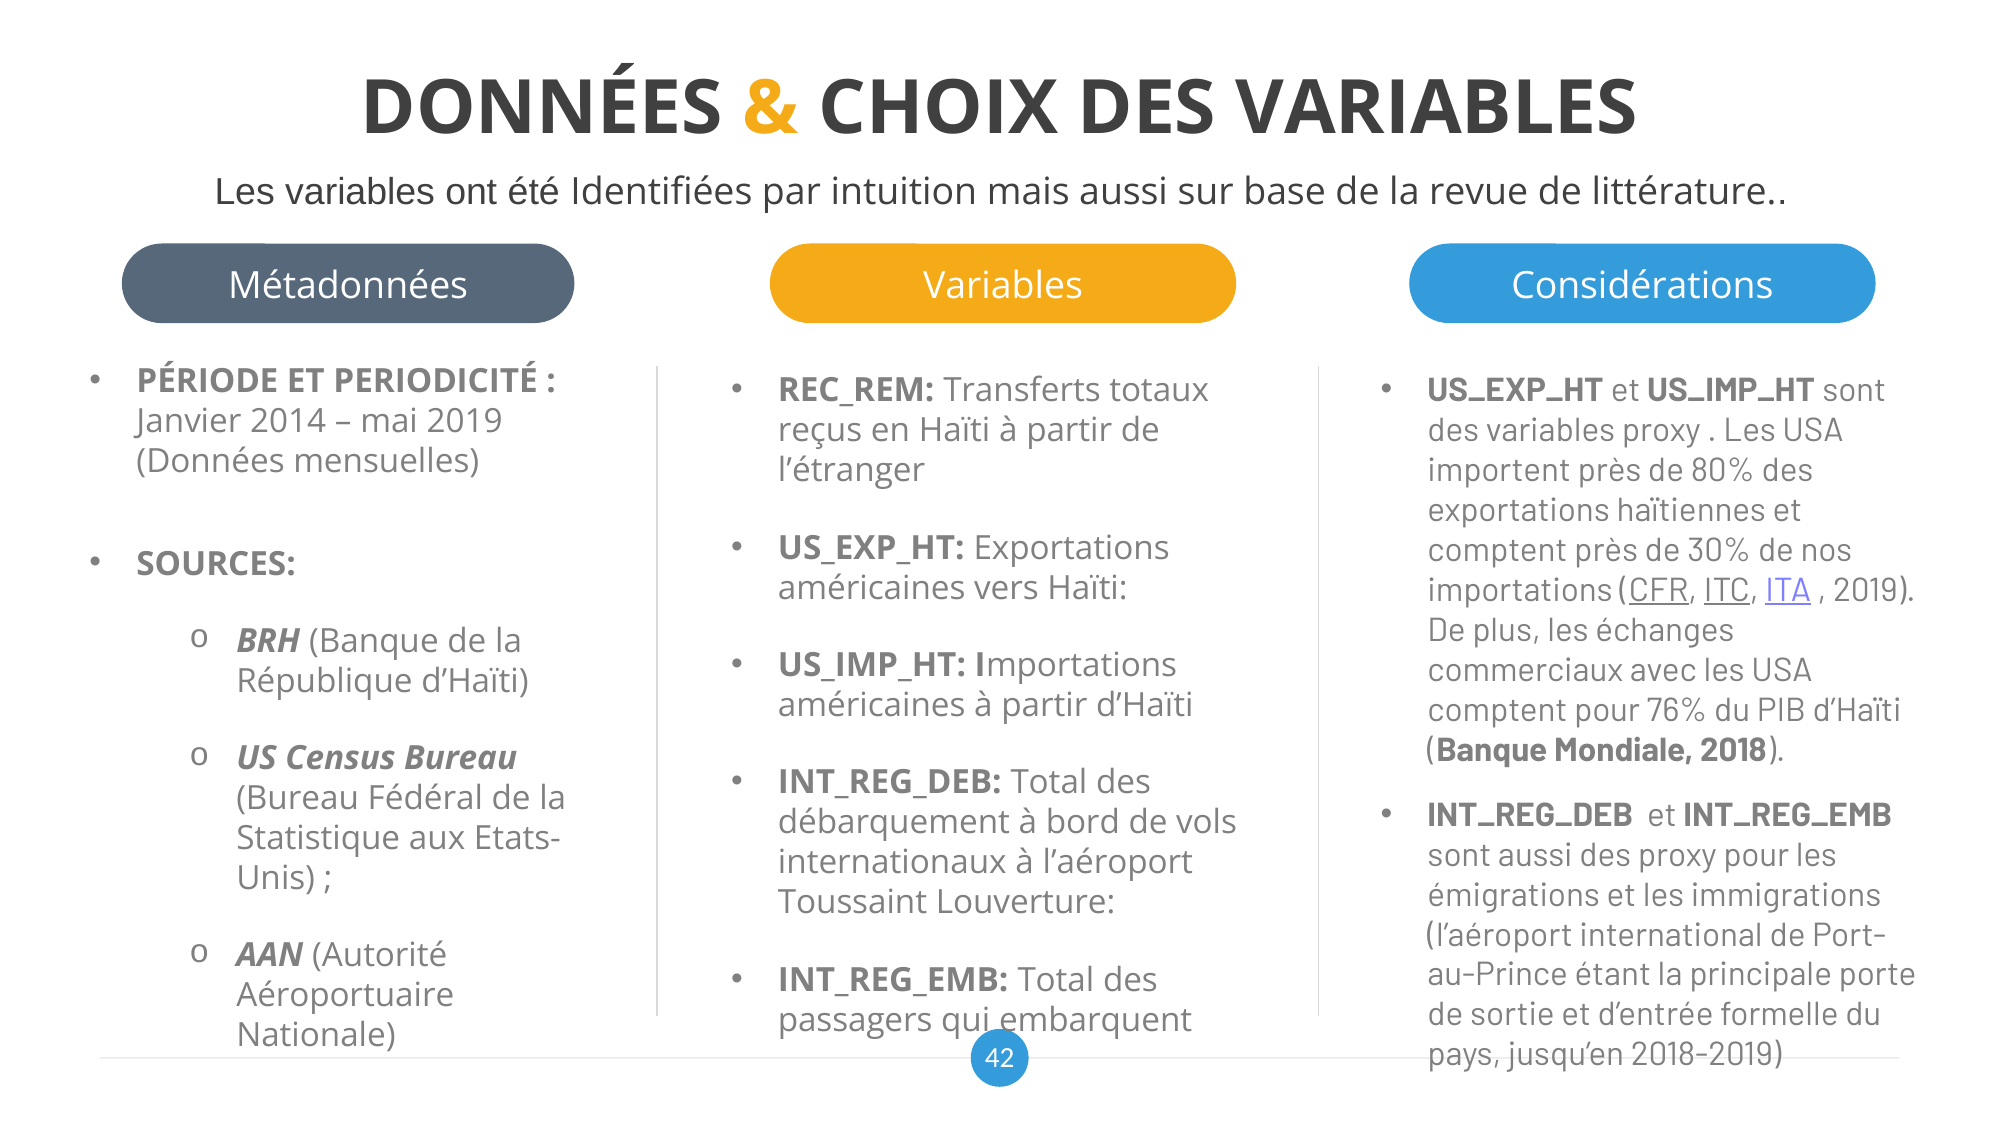

# DONNÉES & CHOIX DES VARIABLES
Les variables ont été Identifiées par intuition mais aussi sur base de la revue de littérature..
Métadonnées
Variables
Considérations
PÉRIODE ET PERIODICITÉ :
Janvier 2014 – mai 2019 (Données mensuelles)
SOURCES:
BRH (Banque de la République d’Haïti)
US Census Bureau (Bureau Fédéral de la Statistique aux Etats-Unis) ;
AAN (Autorité Aéroportuaire Nationale)
REC_REM: Transferts totaux reçus en Haïti à partir de l’étranger
US_EXP_HT: Exportations américaines vers Haïti:
US_IMP_HT: Importations américaines à partir d’Haïti
INT_REG_DEB: Total des débarquement à bord de vols internationaux à l’aéroport Toussaint Louverture:
INT_REG_EMB: Total des passagers qui embarquent
US_EXP_HT et US_IMP_HT sont des variables proxy . Les USA importent près de 80% des exportations haïtiennes et comptent près de 30% de nos importations (CFR, ITC, ITA , 2019). De plus, les échanges commerciaux avec les USA comptent pour 76% du PIB d’Haïti (Banque Mondiale, 2018).
INT_REG_DEB  et INT_REG_EMB  sont aussi des proxy pour les émigrations et les immigrations (l’aéroport international de Port-au-Prince étant la principale porte de sortie et d’entrée formelle du pays, jusqu’en 2018-2019)
42